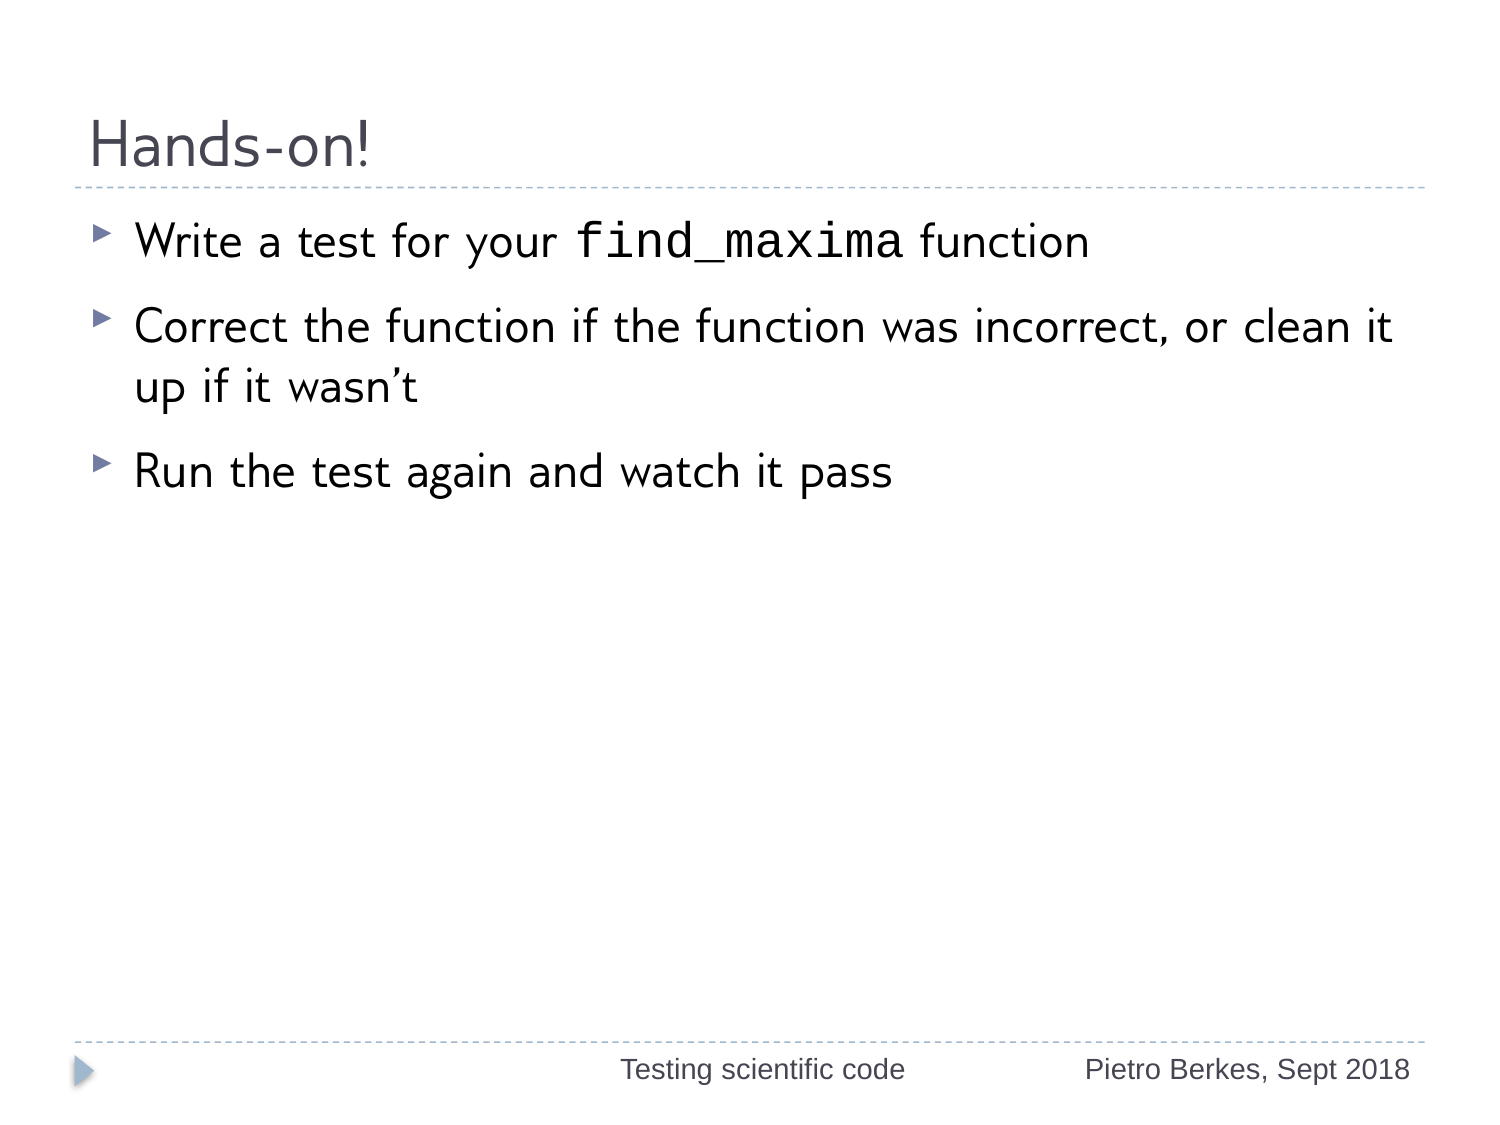

# Hands-on!
Write a test for your find_maxima function
Correct the function if the function was incorrect, or clean it up if it wasn’t
Run the test again and watch it pass
Testing scientific code
Pietro Berkes, Sept 2018